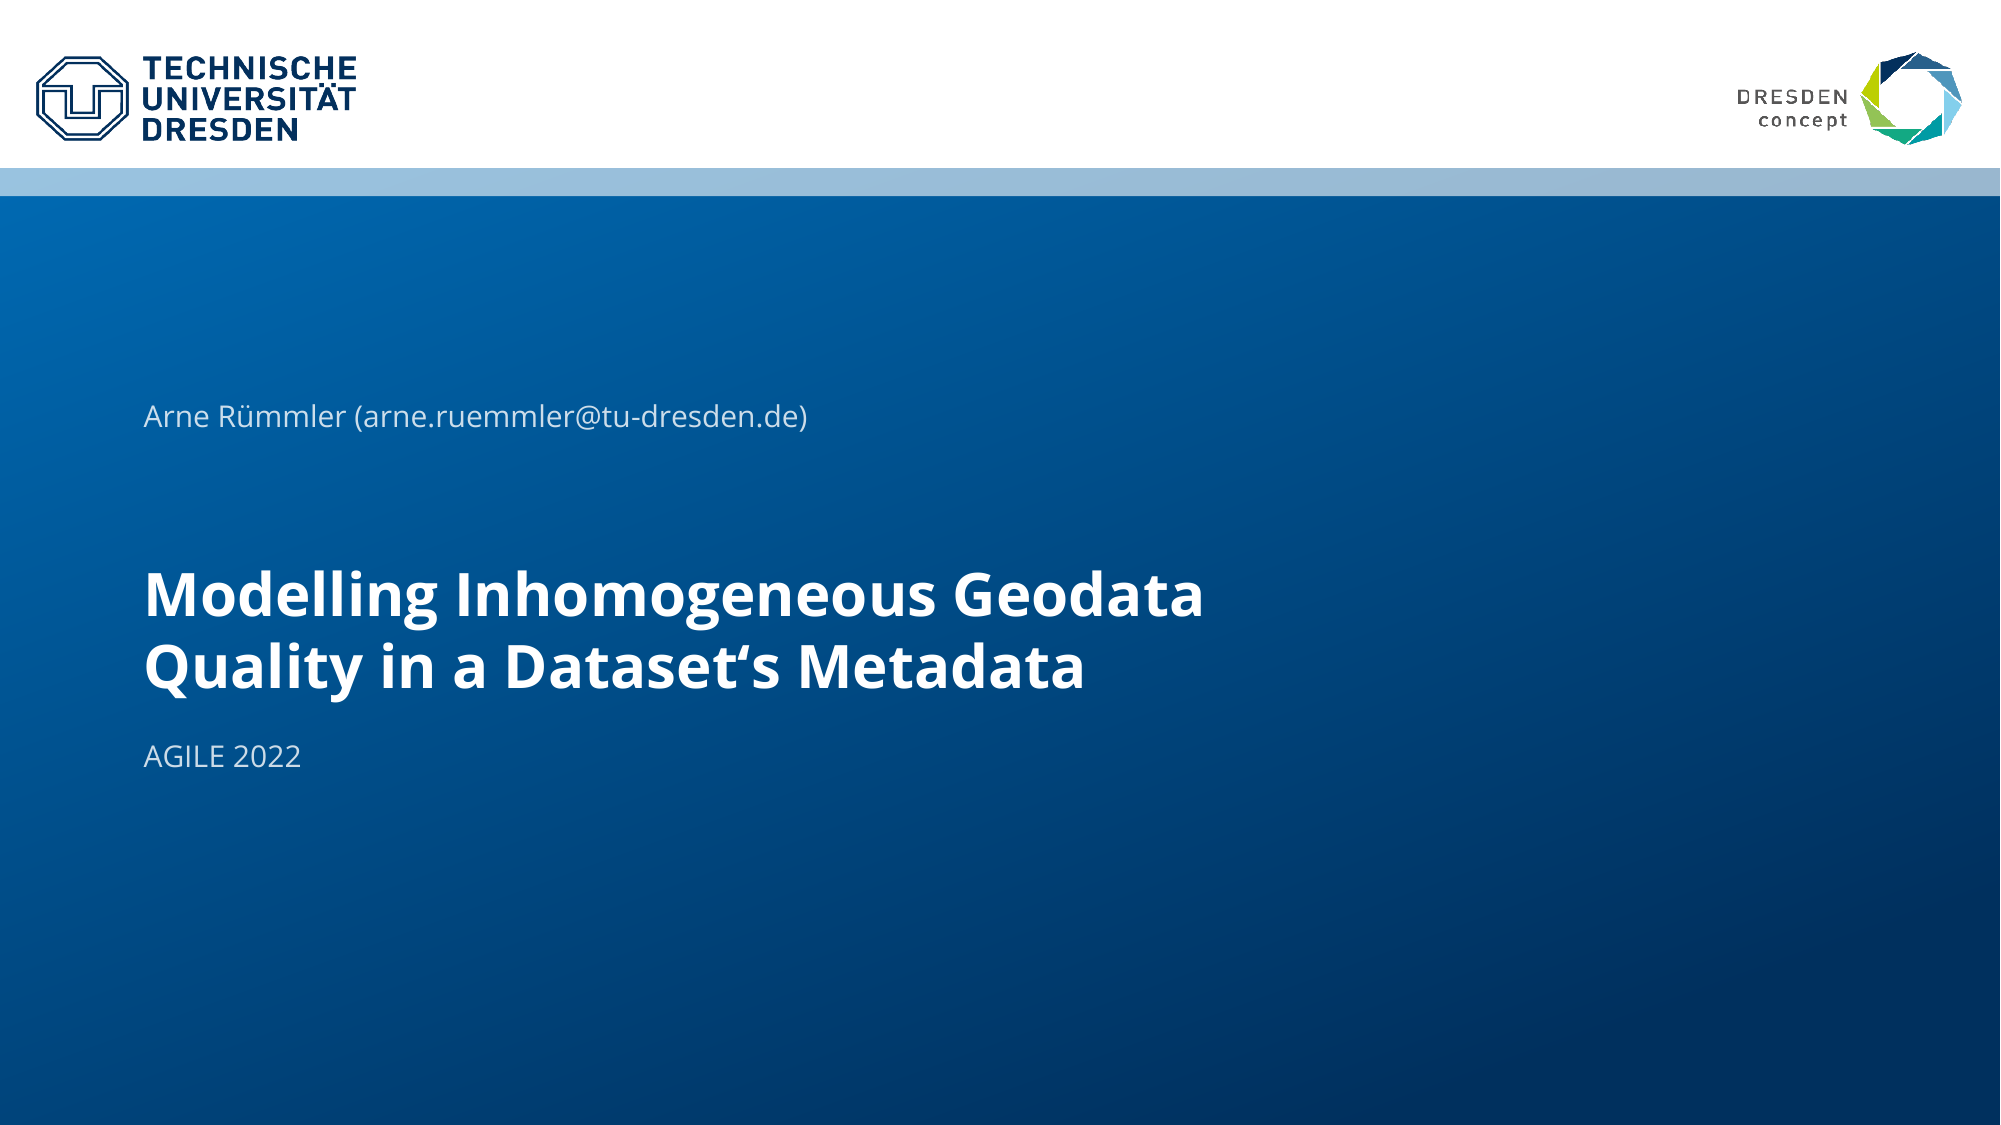

Arne Rümmler (arne.ruemmler@tu-dresden.de)
# Modelling Inhomogeneous Geodata Quality in a Dataset‘s Metadata
AGILE 2022